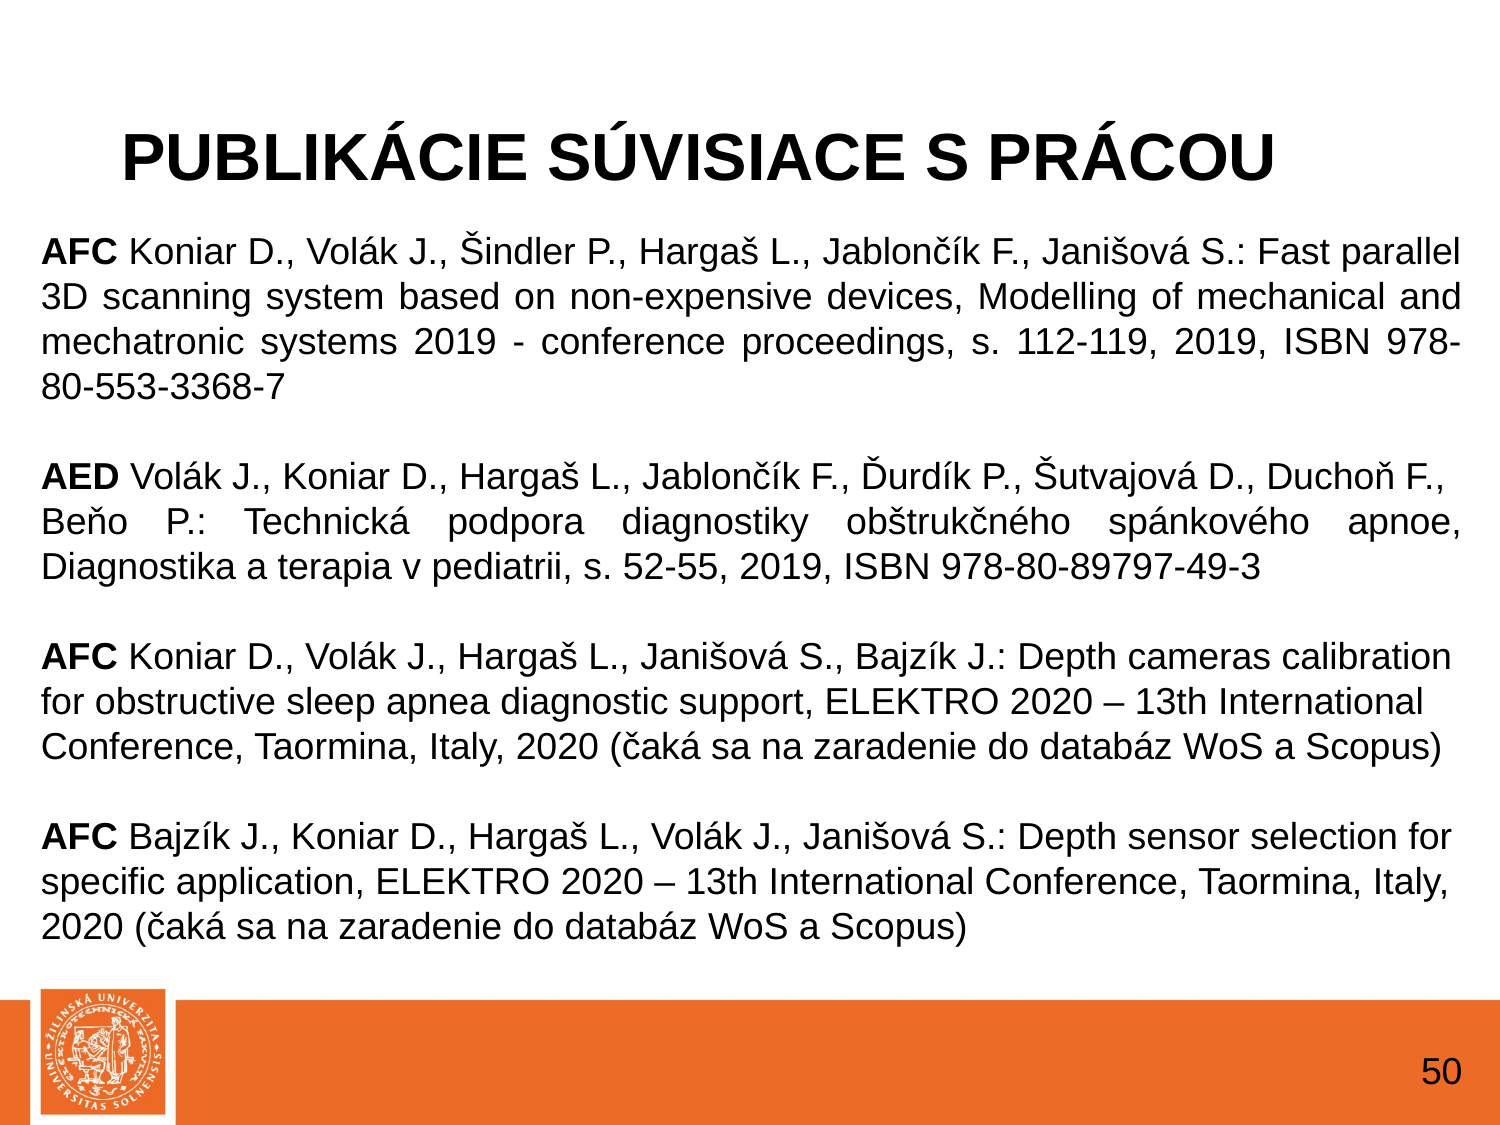

PUBLIKÁCIE SÚVISIACE S PRÁCOU

AFC Koniar D., Volák J., Šindler P., Hargaš L., Jablončík F., Janišová S.: Fast parallel 3D scanning system based on non-expensive devices, Modelling of mechanical and mechatronic systems 2019 - conference proceedings, s. 112-119, 2019, ISBN 978-80-553-3368-7

AED Volák J., Koniar D., Hargaš L., Jablončík F., Ďurdík P., Šutvajová D., Duchoň F.,
Beňo P.: Technická podpora diagnostiky obštrukčného spánkového apnoe, Diagnostika a terapia v pediatrii, s. 52-55, 2019, ISBN 978-80-89797-49-3

AFC Koniar D., Volák J., Hargaš L., Janišová S., Bajzík J.: Depth cameras calibration
for obstructive sleep apnea diagnostic support, ELEKTRO 2020 – 13th International
Conference, Taormina, Italy, 2020 (čaká sa na zaradenie do databáz WoS a Scopus)

AFC Bajzík J., Koniar D., Hargaš L., Volák J., Janišová S.: Depth sensor selection for
specific application, ELEKTRO 2020 – 13th International Conference, Taormina, Italy,
2020 (čaká sa na zaradenie do databáz WoS a Scopus)

50